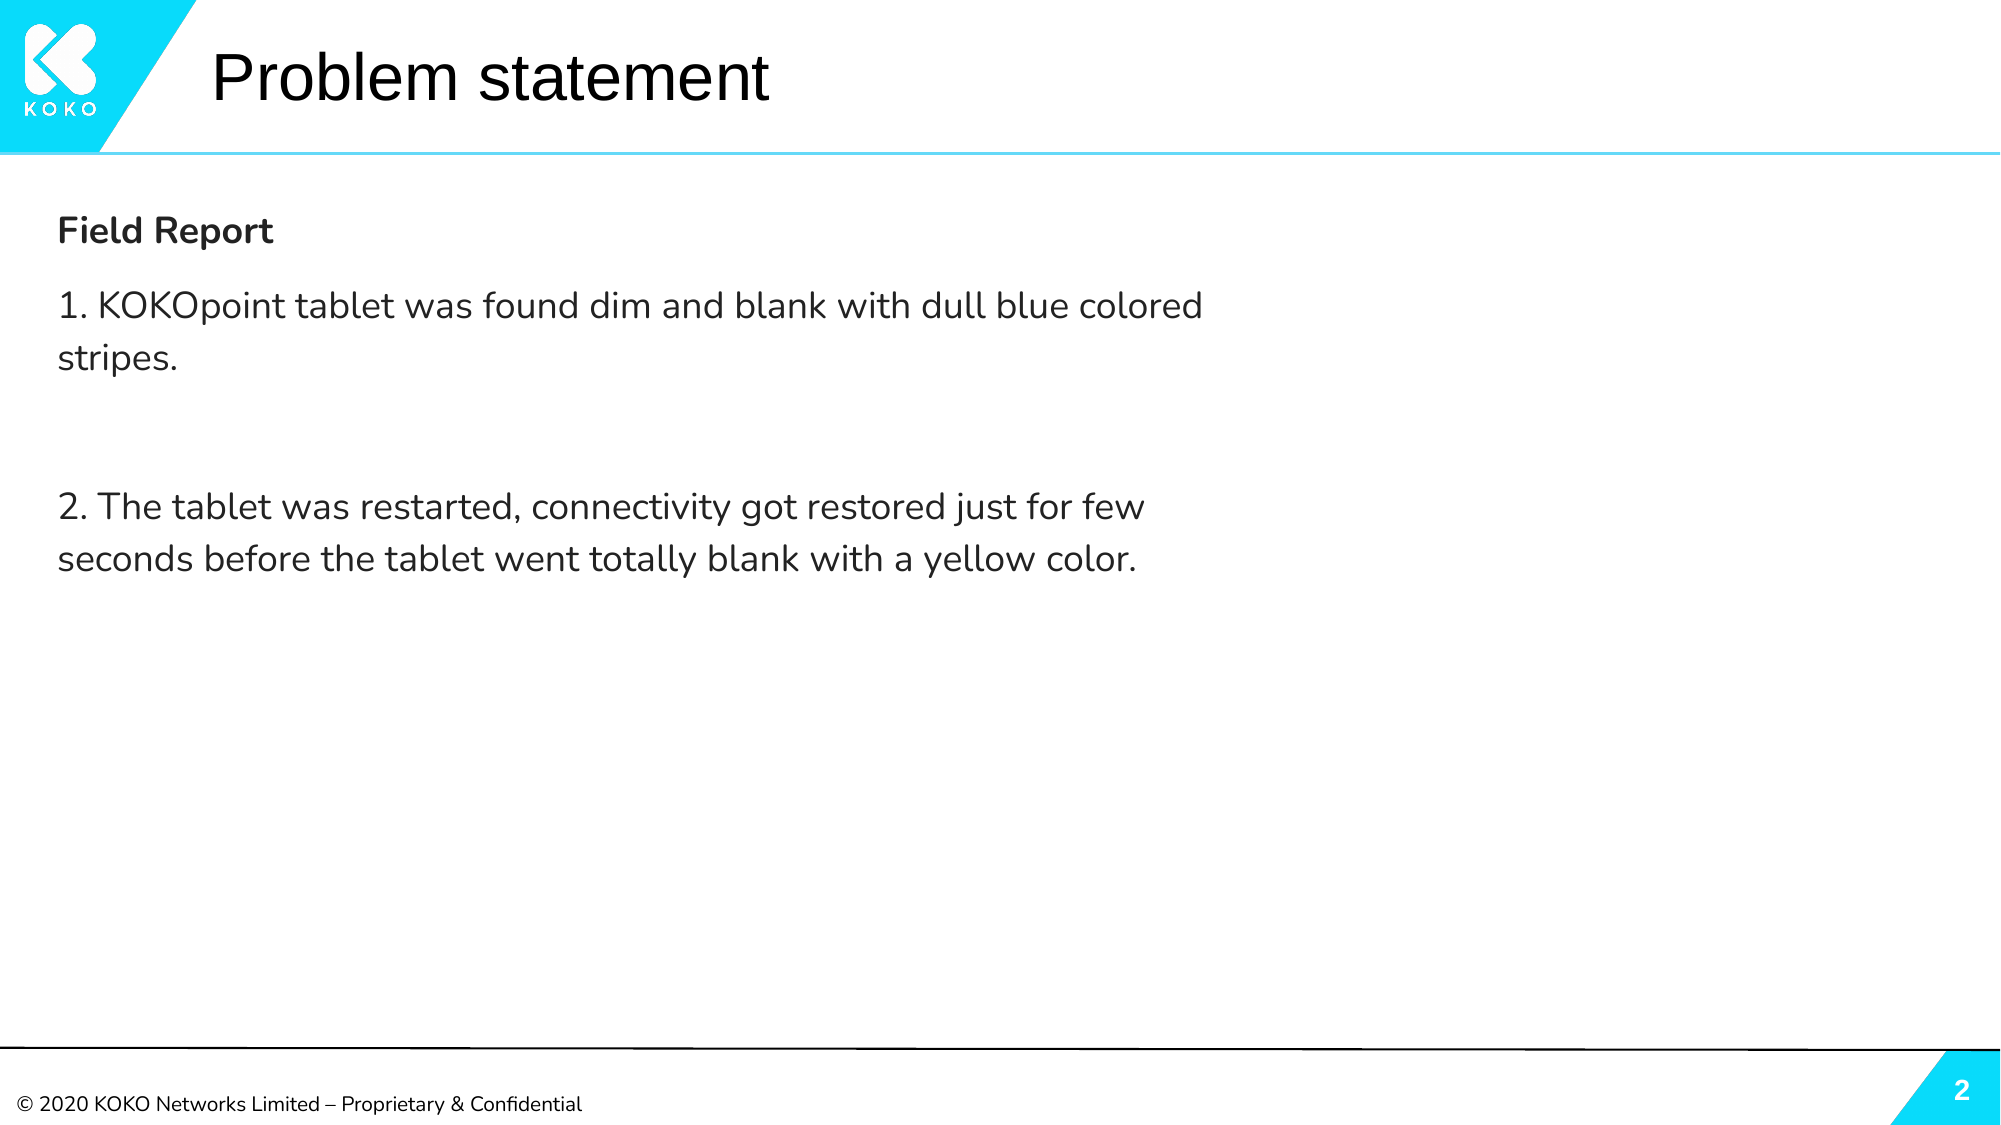

# Problem statement
Field Report
1. KOKOpoint tablet was found dim and blank with dull blue colored stripes.

2. The tablet was restarted, connectivity got restored just for few seconds before the tablet went totally blank with a yellow color.

2